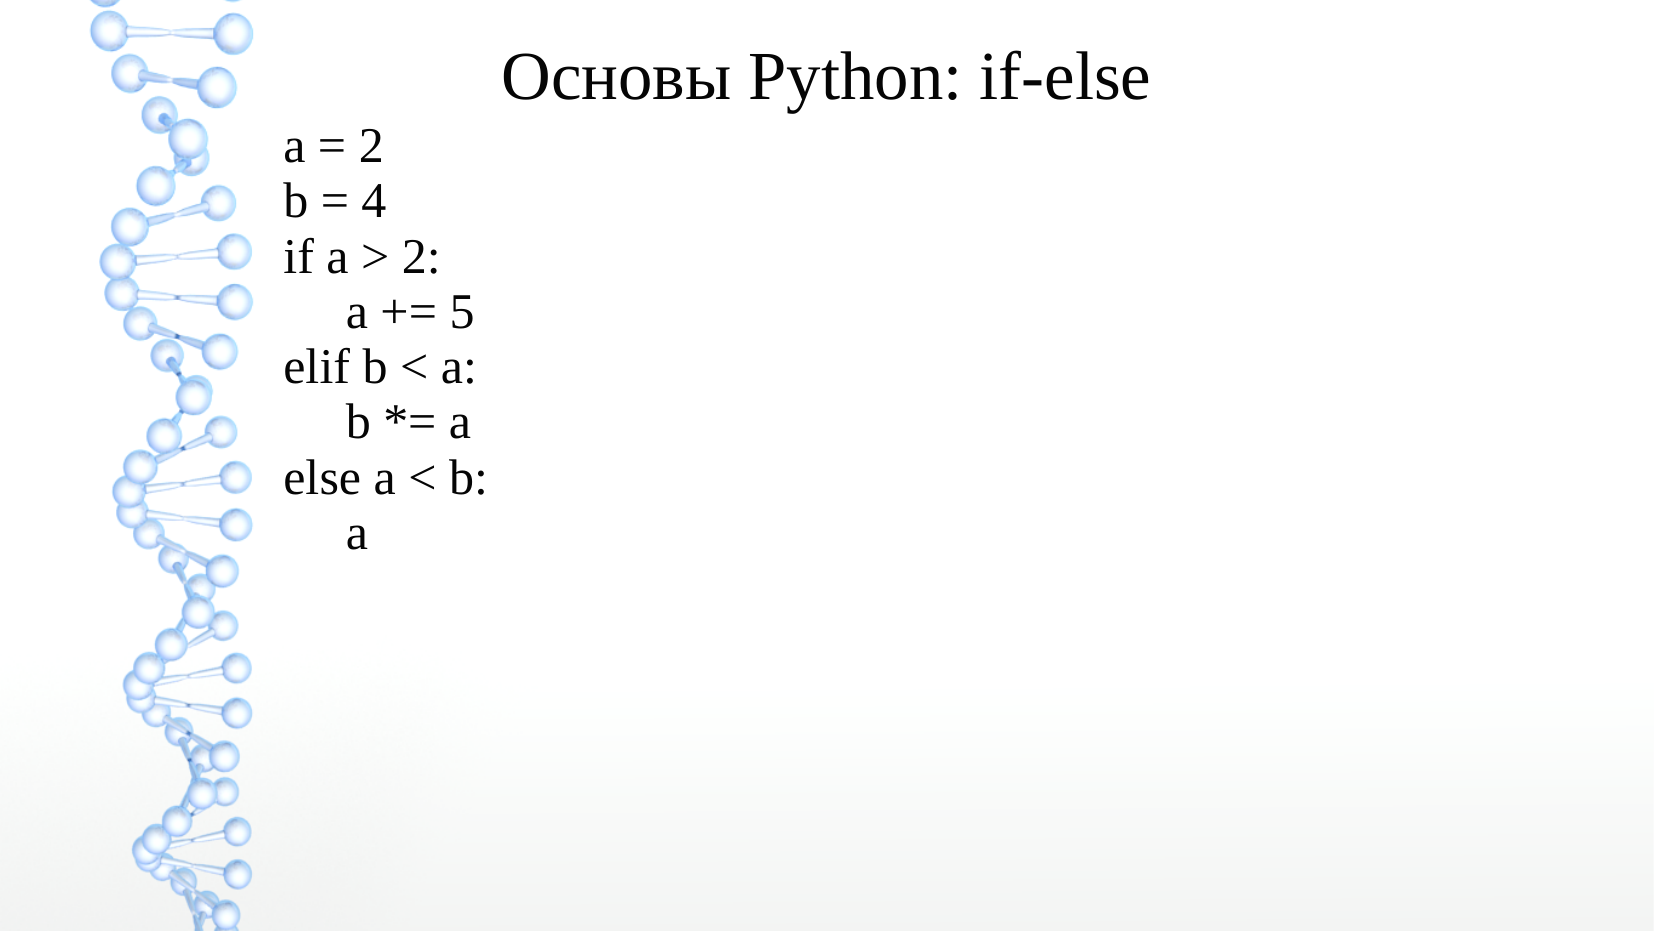

Основы Python: if-else
a = 2
b = 4
if a > 2:
     a += 5
elif b < a:
     b *= a
else a < b:
     a